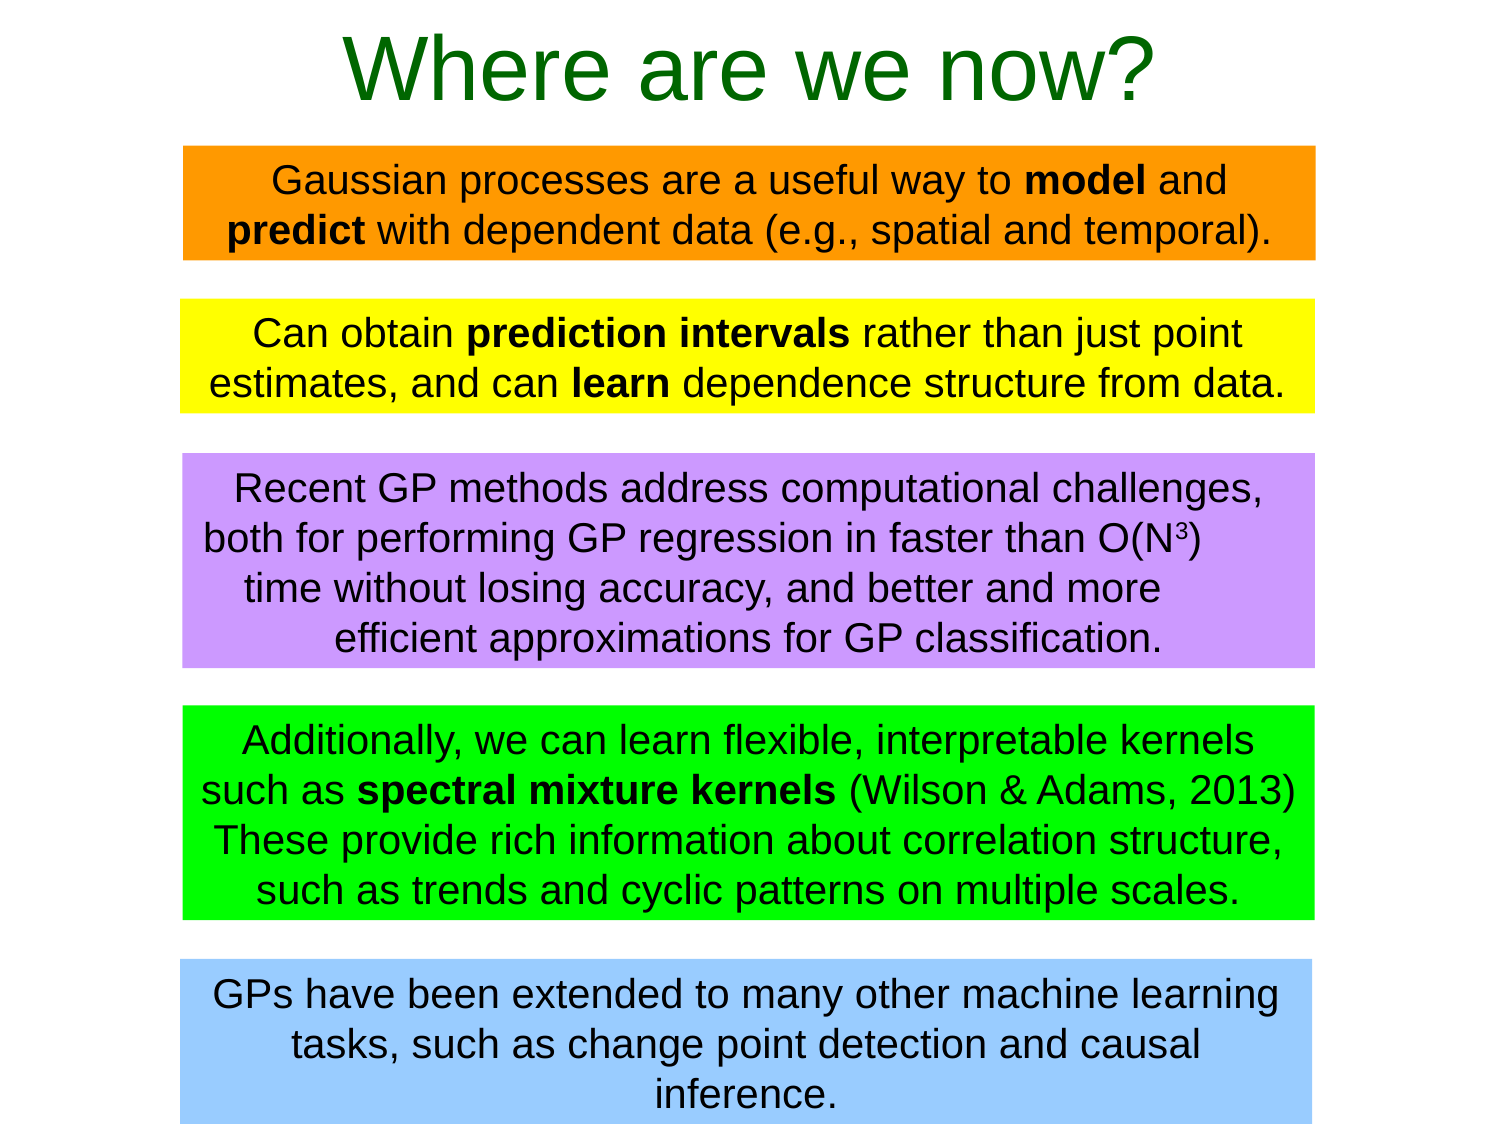

Where are we now?
Gaussian processes are a useful way to model and predict with dependent data (e.g., spatial and temporal).
Can obtain prediction intervals rather than just point estimates, and can learn dependence structure from data.
Recent GP methods address computational challenges, both for performing GP regression in faster than O(N3)         time without losing accuracy, and better and more         efficient approximations for GP classification.
Additionally, we can learn flexible, interpretable kernels such as spectral mixture kernels (Wilson & Adams, 2013) These provide rich information about correlation structure, such as trends and cyclic patterns on multiple scales.
GPs have been extended to many other machine learning tasks, such as change point detection and causal inference.